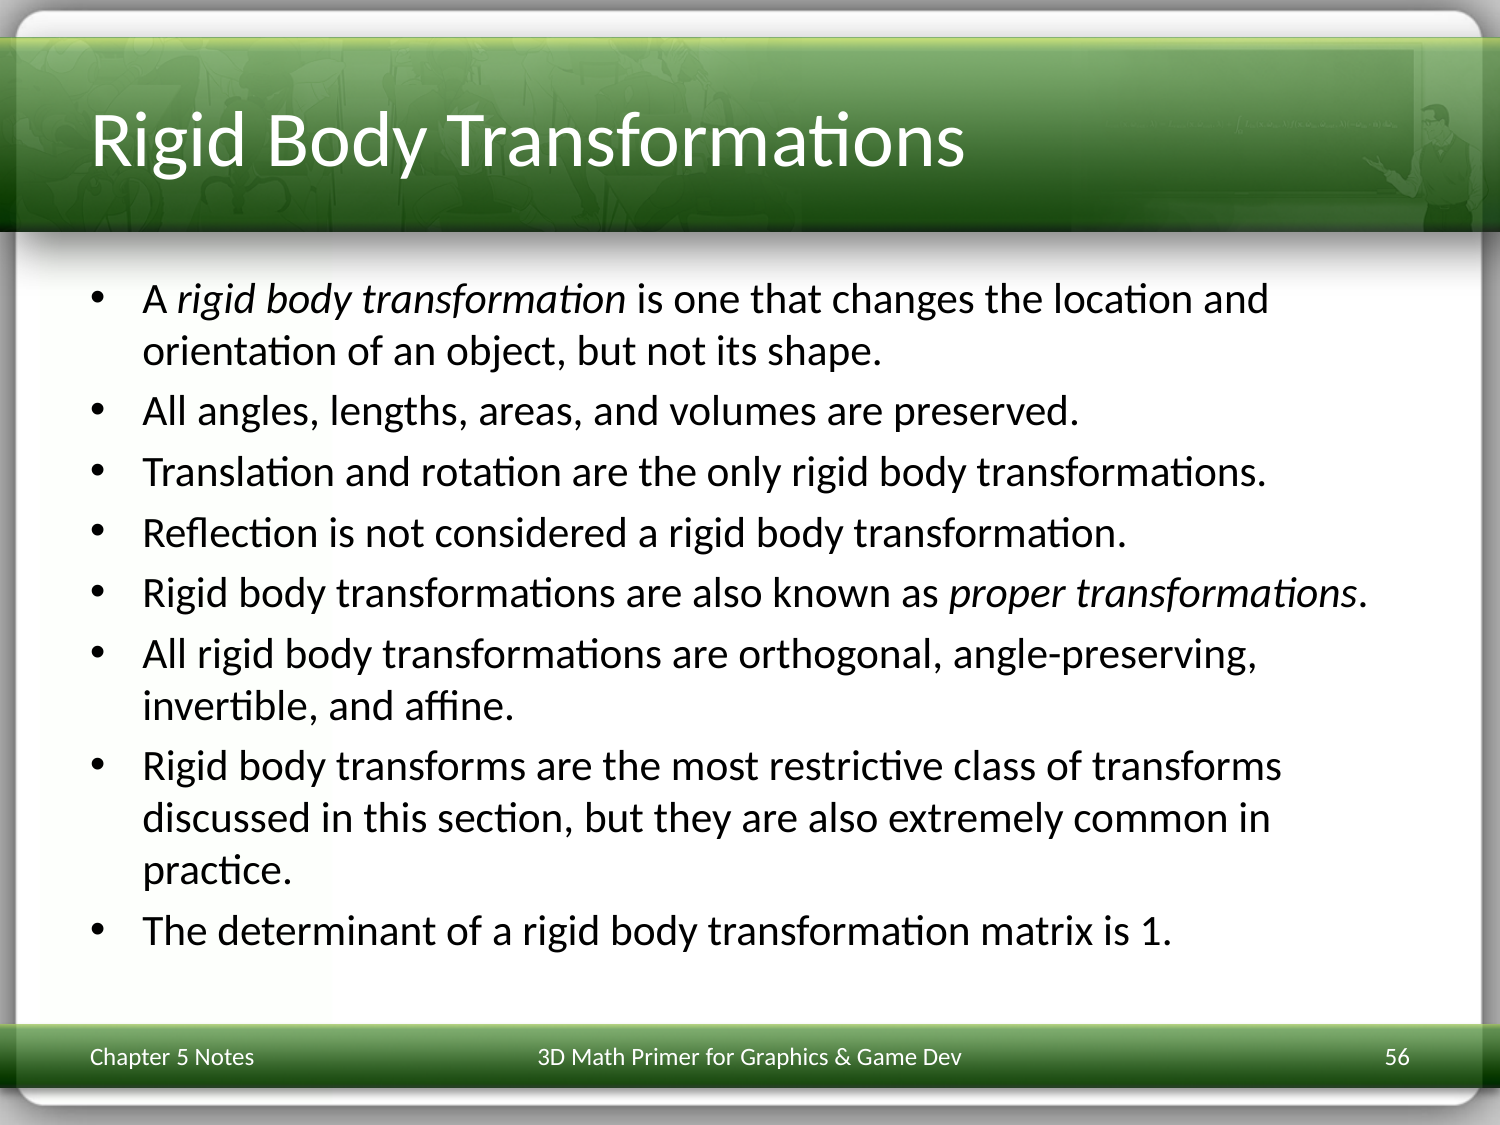

# Rigid Body Transformations
A rigid body transformation is one that changes the location and orientation of an object, but not its shape.
All angles, lengths, areas, and volumes are preserved.
Translation and rotation are the only rigid body transformations.
Reflection is not considered a rigid body transformation.
Rigid body transformations are also known as proper transformations.
All rigid body transformations are orthogonal, angle-preserving, invertible, and affine.
Rigid body transforms are the most restrictive class of transforms discussed in this section, but they are also extremely common in practice.
The determinant of a rigid body transformation matrix is 1.
Chapter 5 Notes
3D Math Primer for Graphics & Game Dev
56